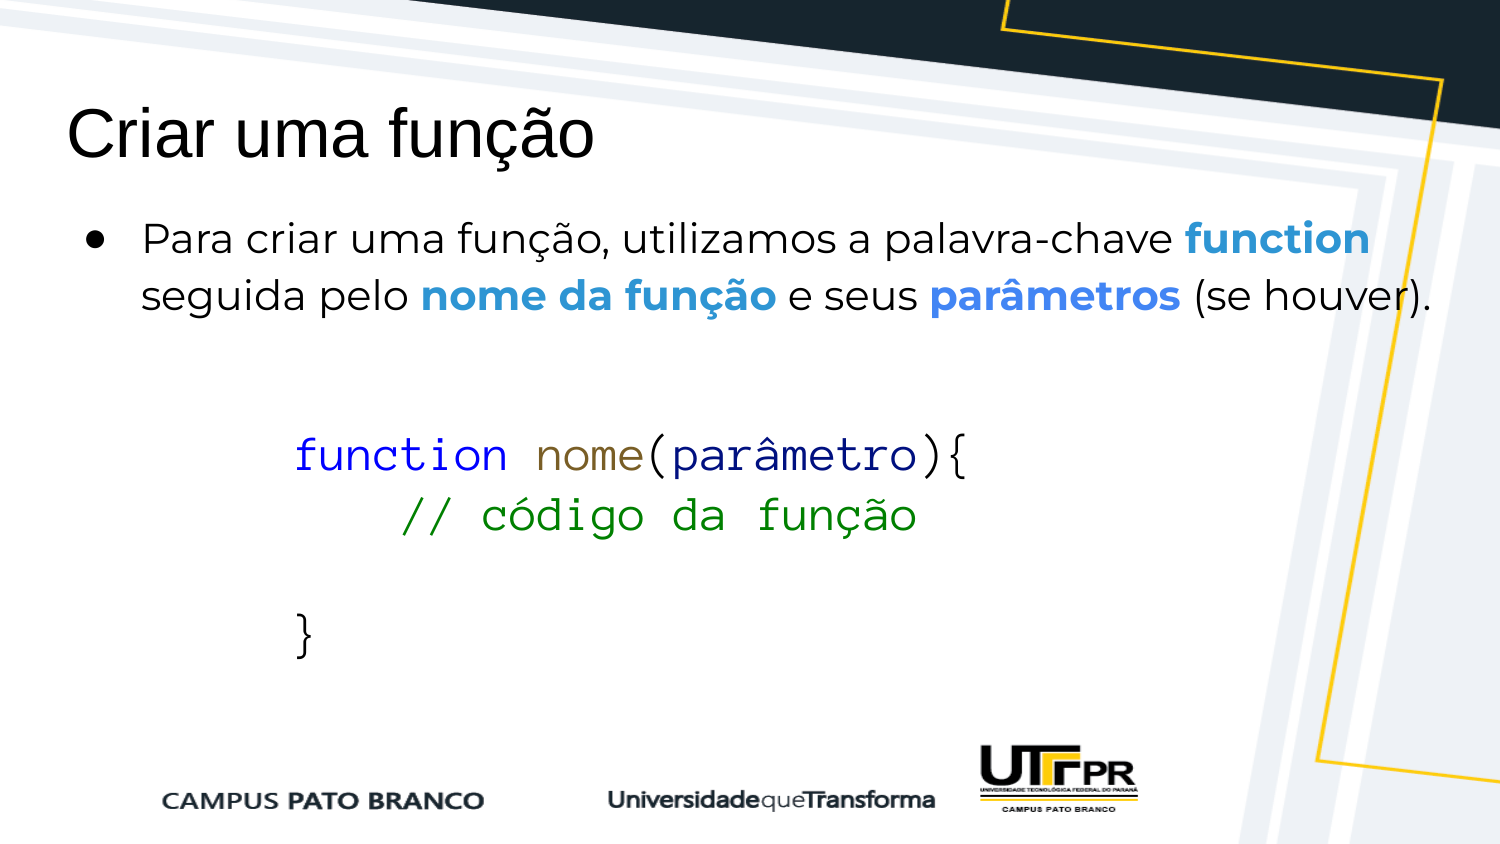

# Criar uma função
Para criar uma função, utilizamos a palavra-chave function seguida pelo nome da função e seus parâmetros (se houver).
function nome(parâmetro){
    // código da função

}